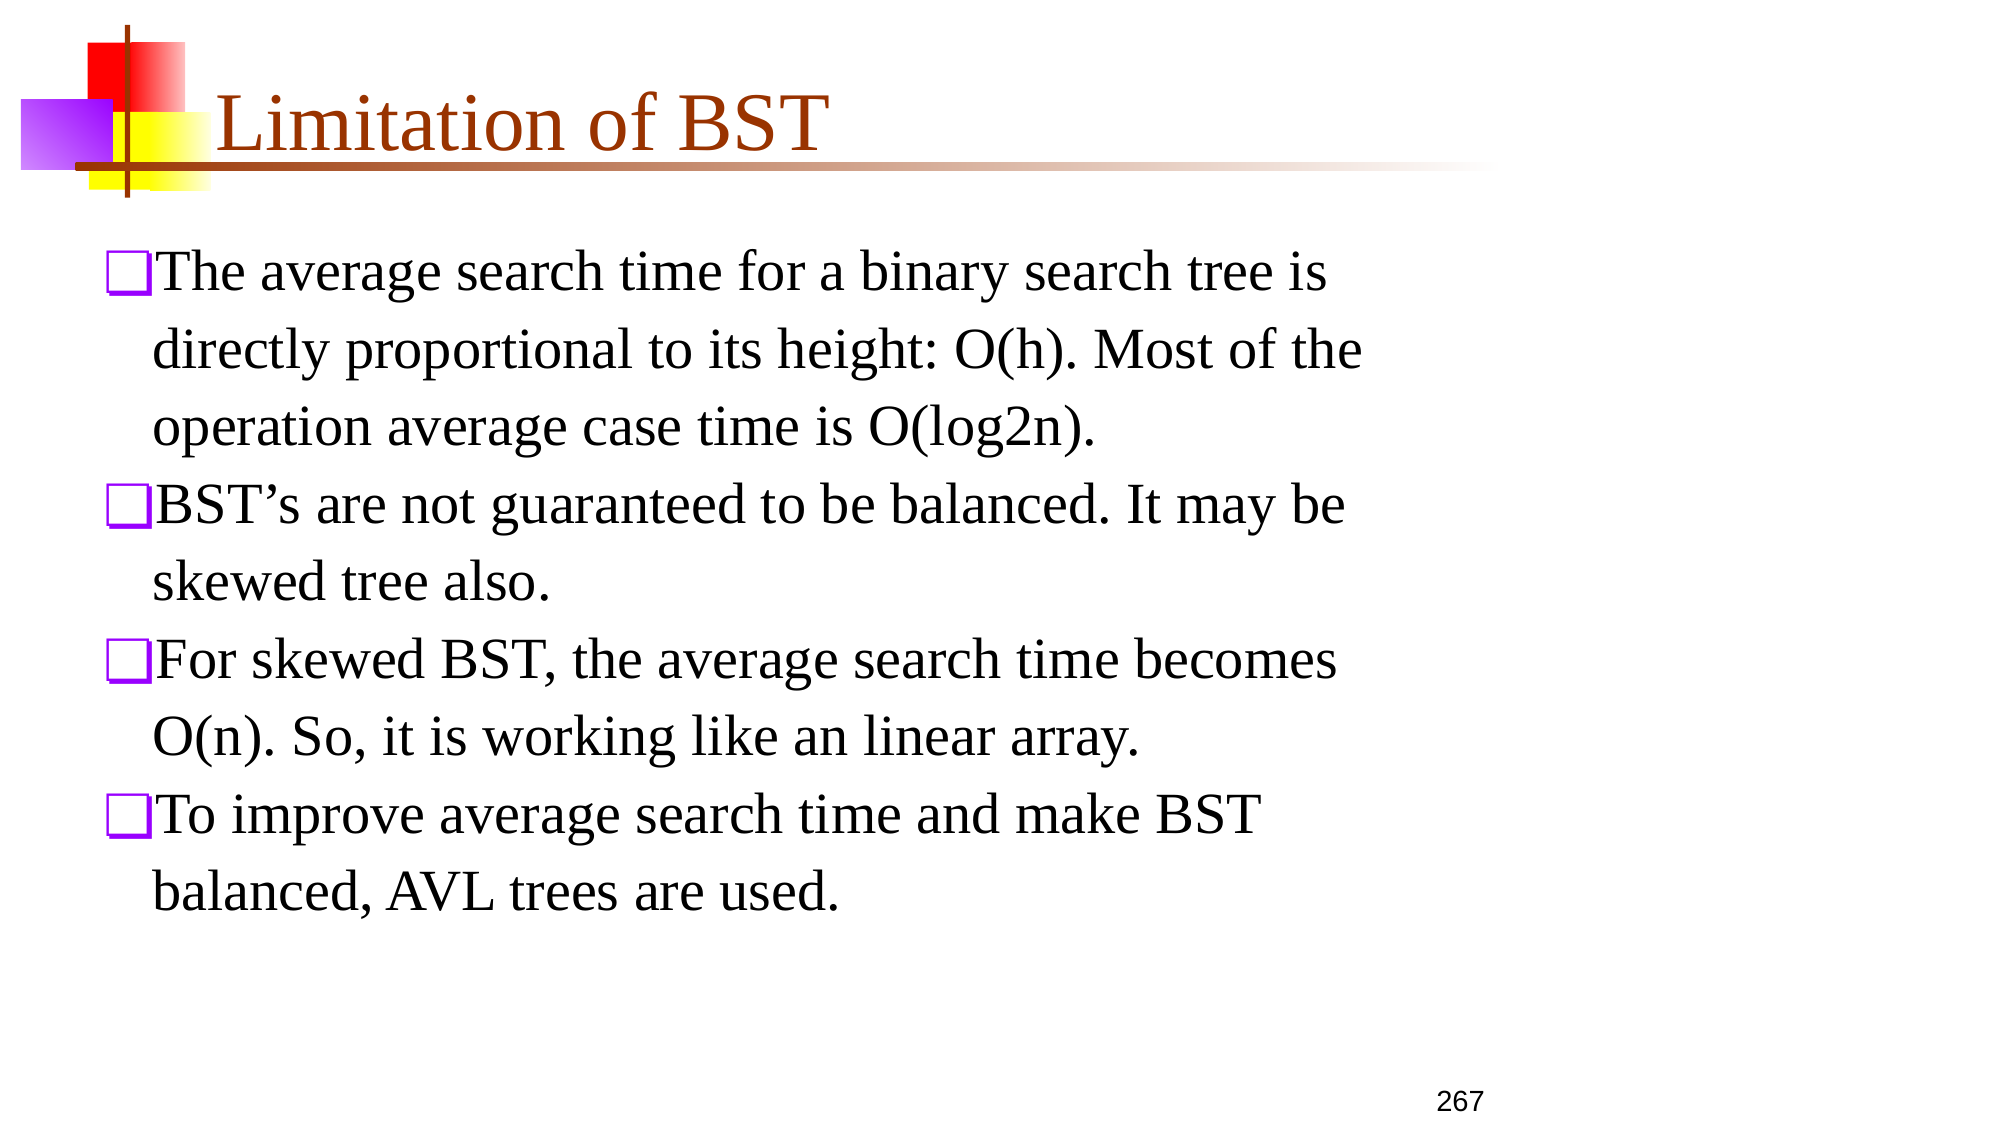

# Limitation of BST
The average search time for a binary search tree is
directly proportional to its height: O(h). Most of the
operation average case time is O(log2n).
BST’s are not guaranteed to be balanced. It may be
skewed tree also.
For skewed BST, the average search time becomes
O(n). So, it is working like an linear array.
To improve average search time and make BST
balanced, AVL trees are used.

267